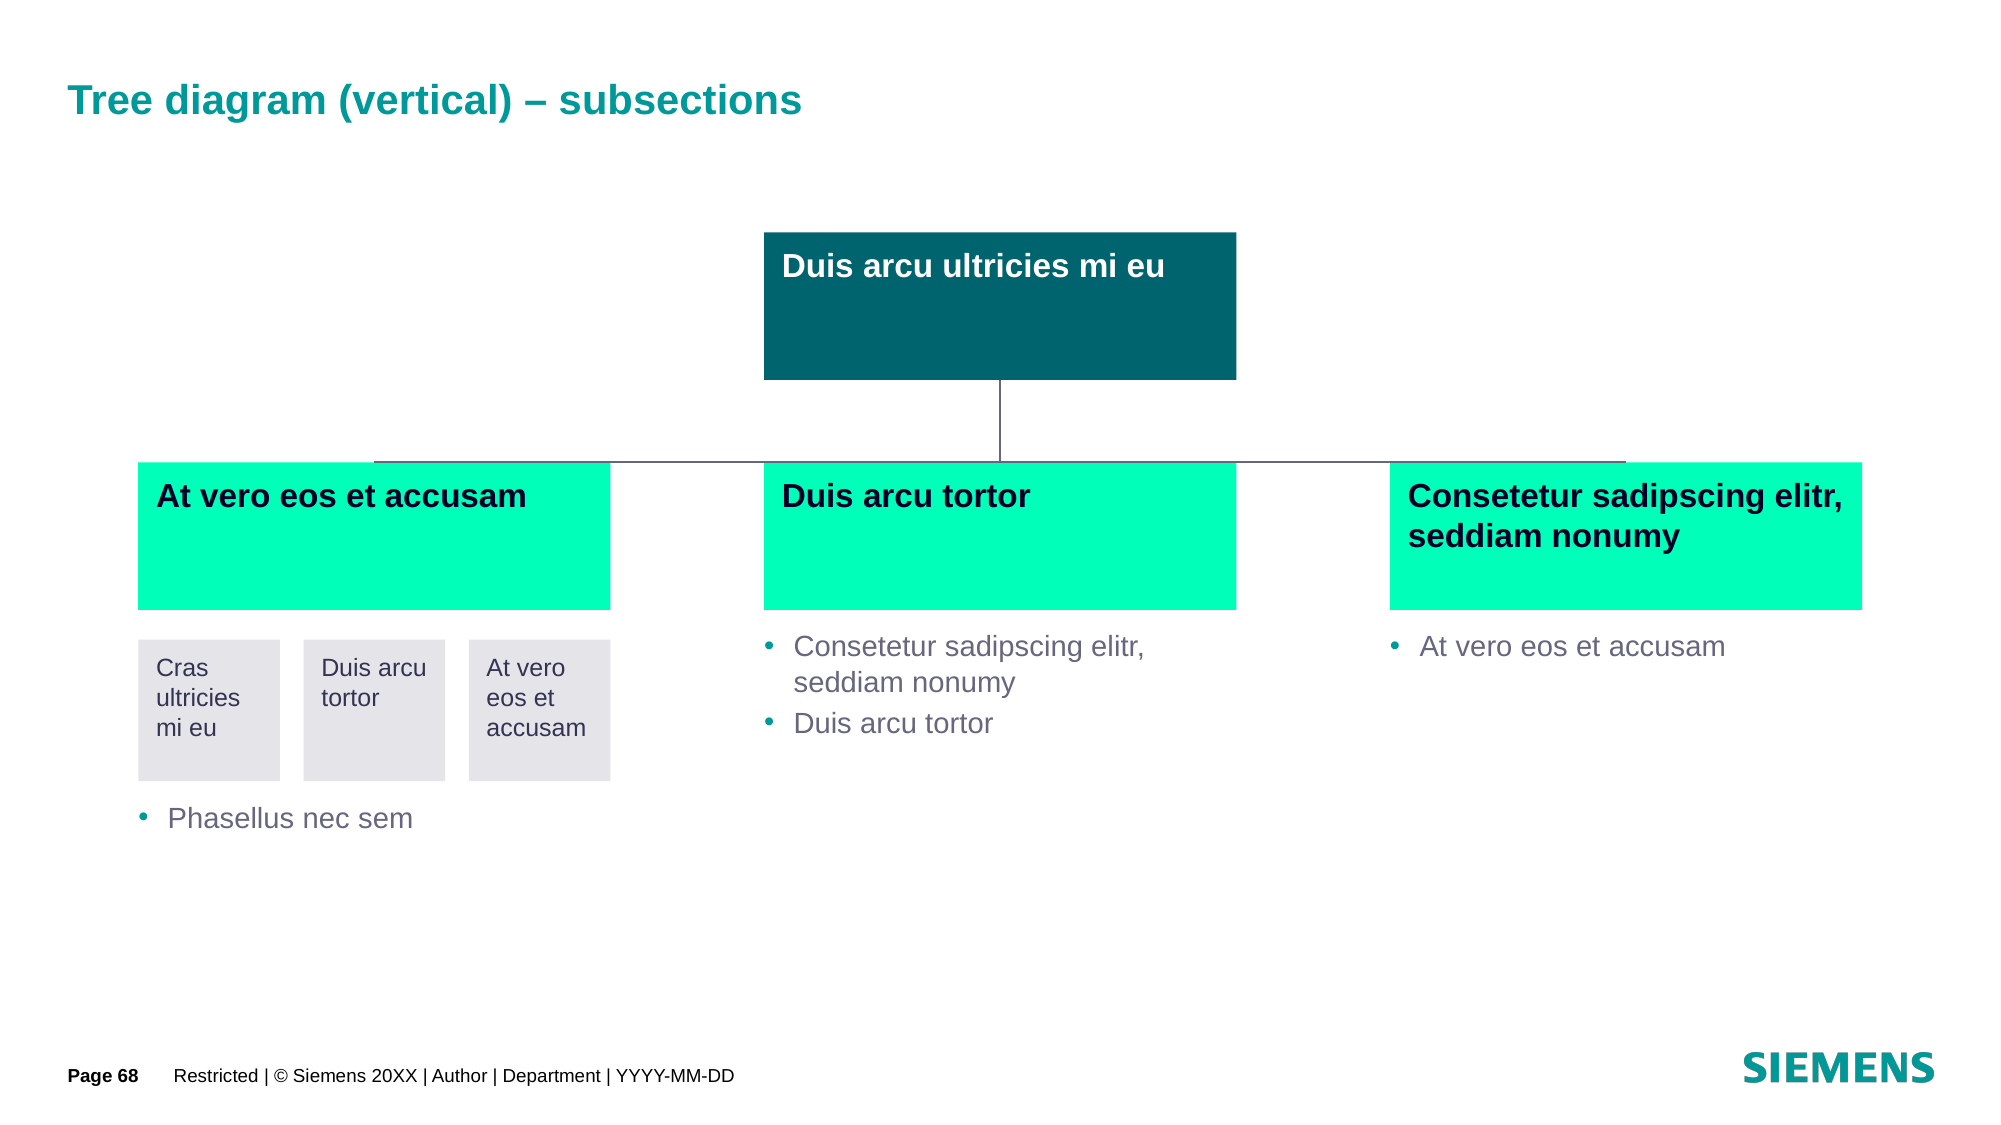

# Tree diagram (vertical) – subsections
Duis arcu ultricies mi eu
At vero eos et accusam
Duis arcu tortor
Consetetur sadipscing elitr, seddiam nonumy
Consetetur sadipscing elitr, seddiam nonumy
Duis arcu tortor
At vero eos et accusam
Cras ultricies mi eu
Duis arcu tortor
At vero eos et accusam
Phasellus nec sem
Page 68
Restricted | © Siemens 20XX | Author | Department | YYYY-MM-DD